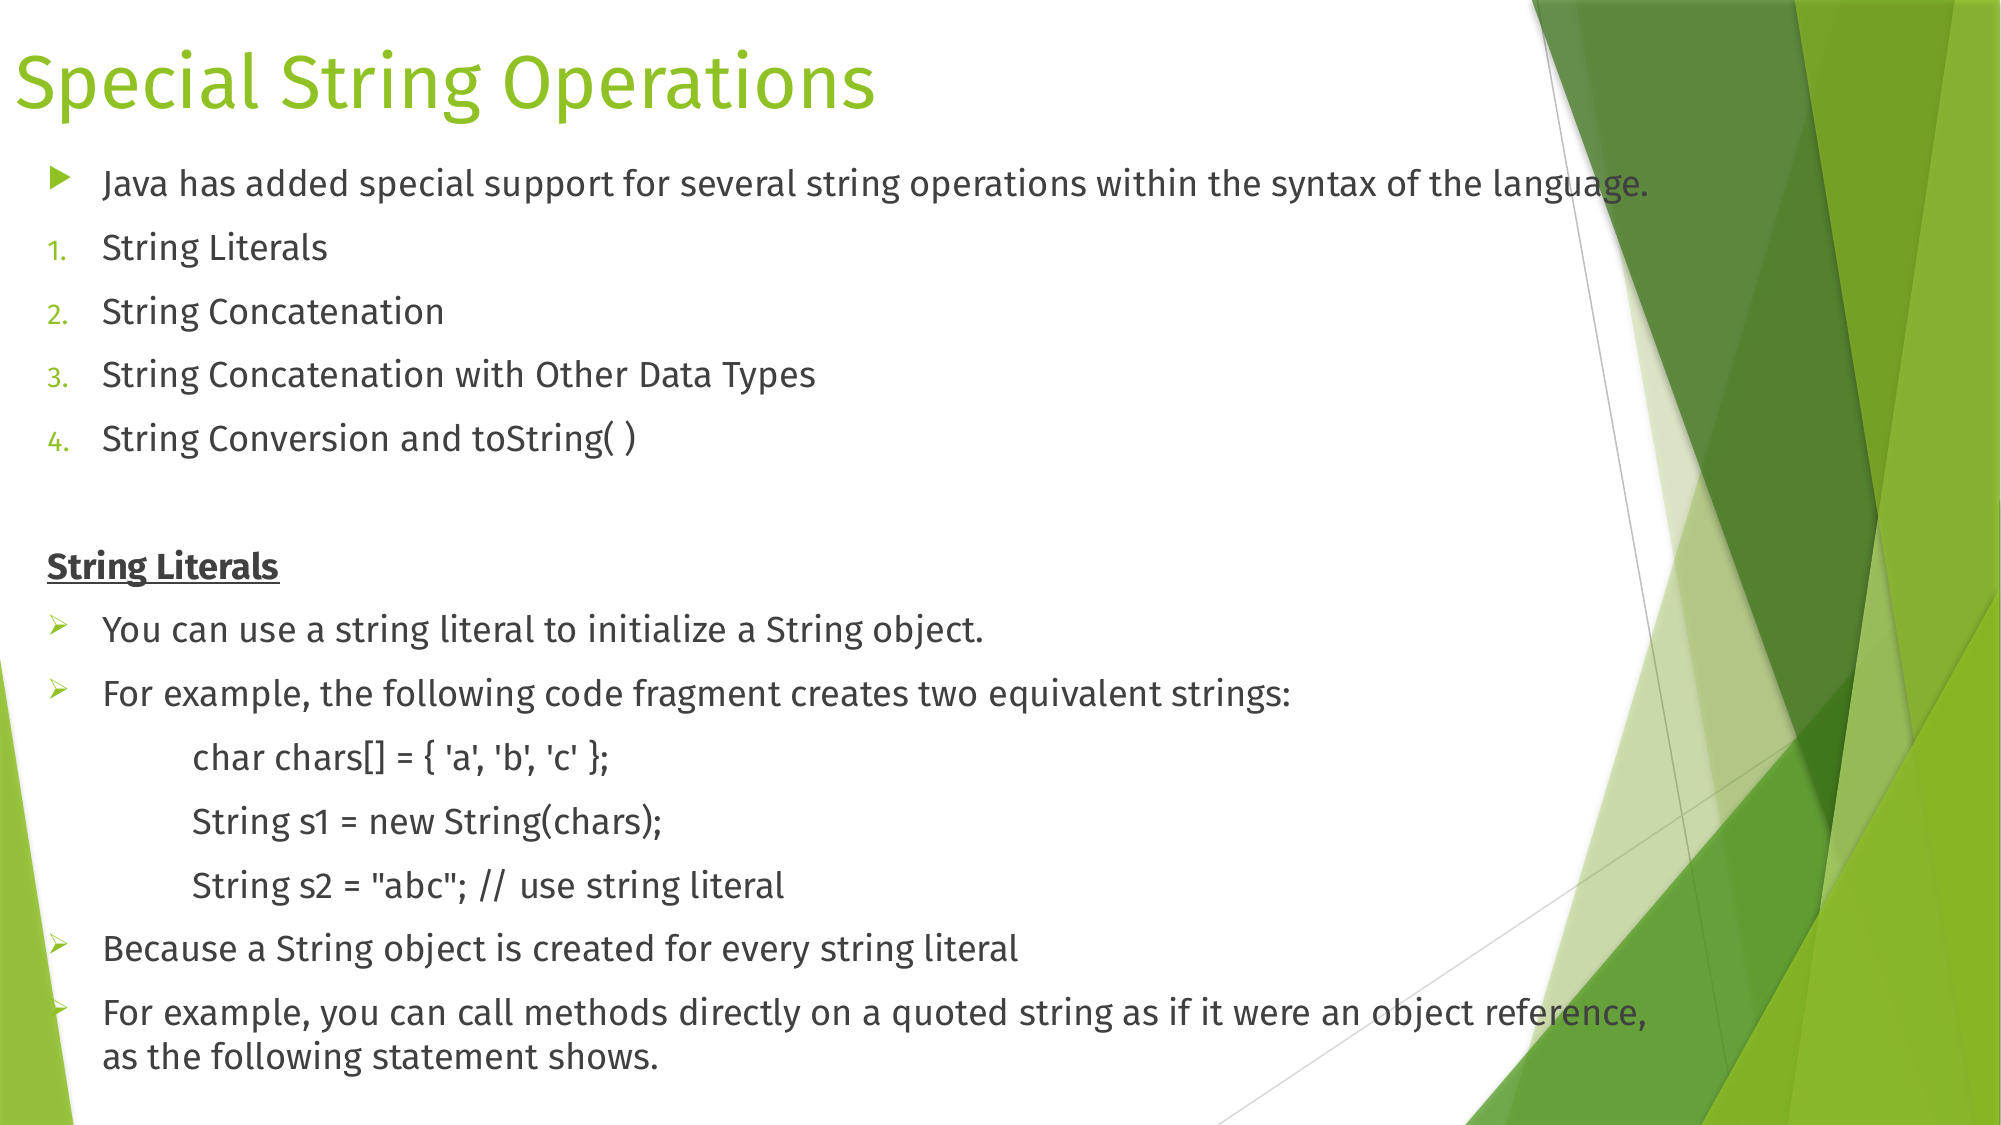

# Special String Operations
Java has added special support for several string operations within the syntax of the language.
String Literals
String Concatenation
String Concatenation with Other Data Types
String Conversion and toString( )

String Literals
You can use a string literal to initialize a String object.
For example, the following code fragment creates two equivalent strings:
					char chars[] = { 'a', 'b', 'c' };
					String s1 = new String(chars);
					String s2 = "abc"; // use string literal
Because a String object is created for every string literal
For example, you can call methods directly on a quoted string as if it were an object reference, as the following statement shows.